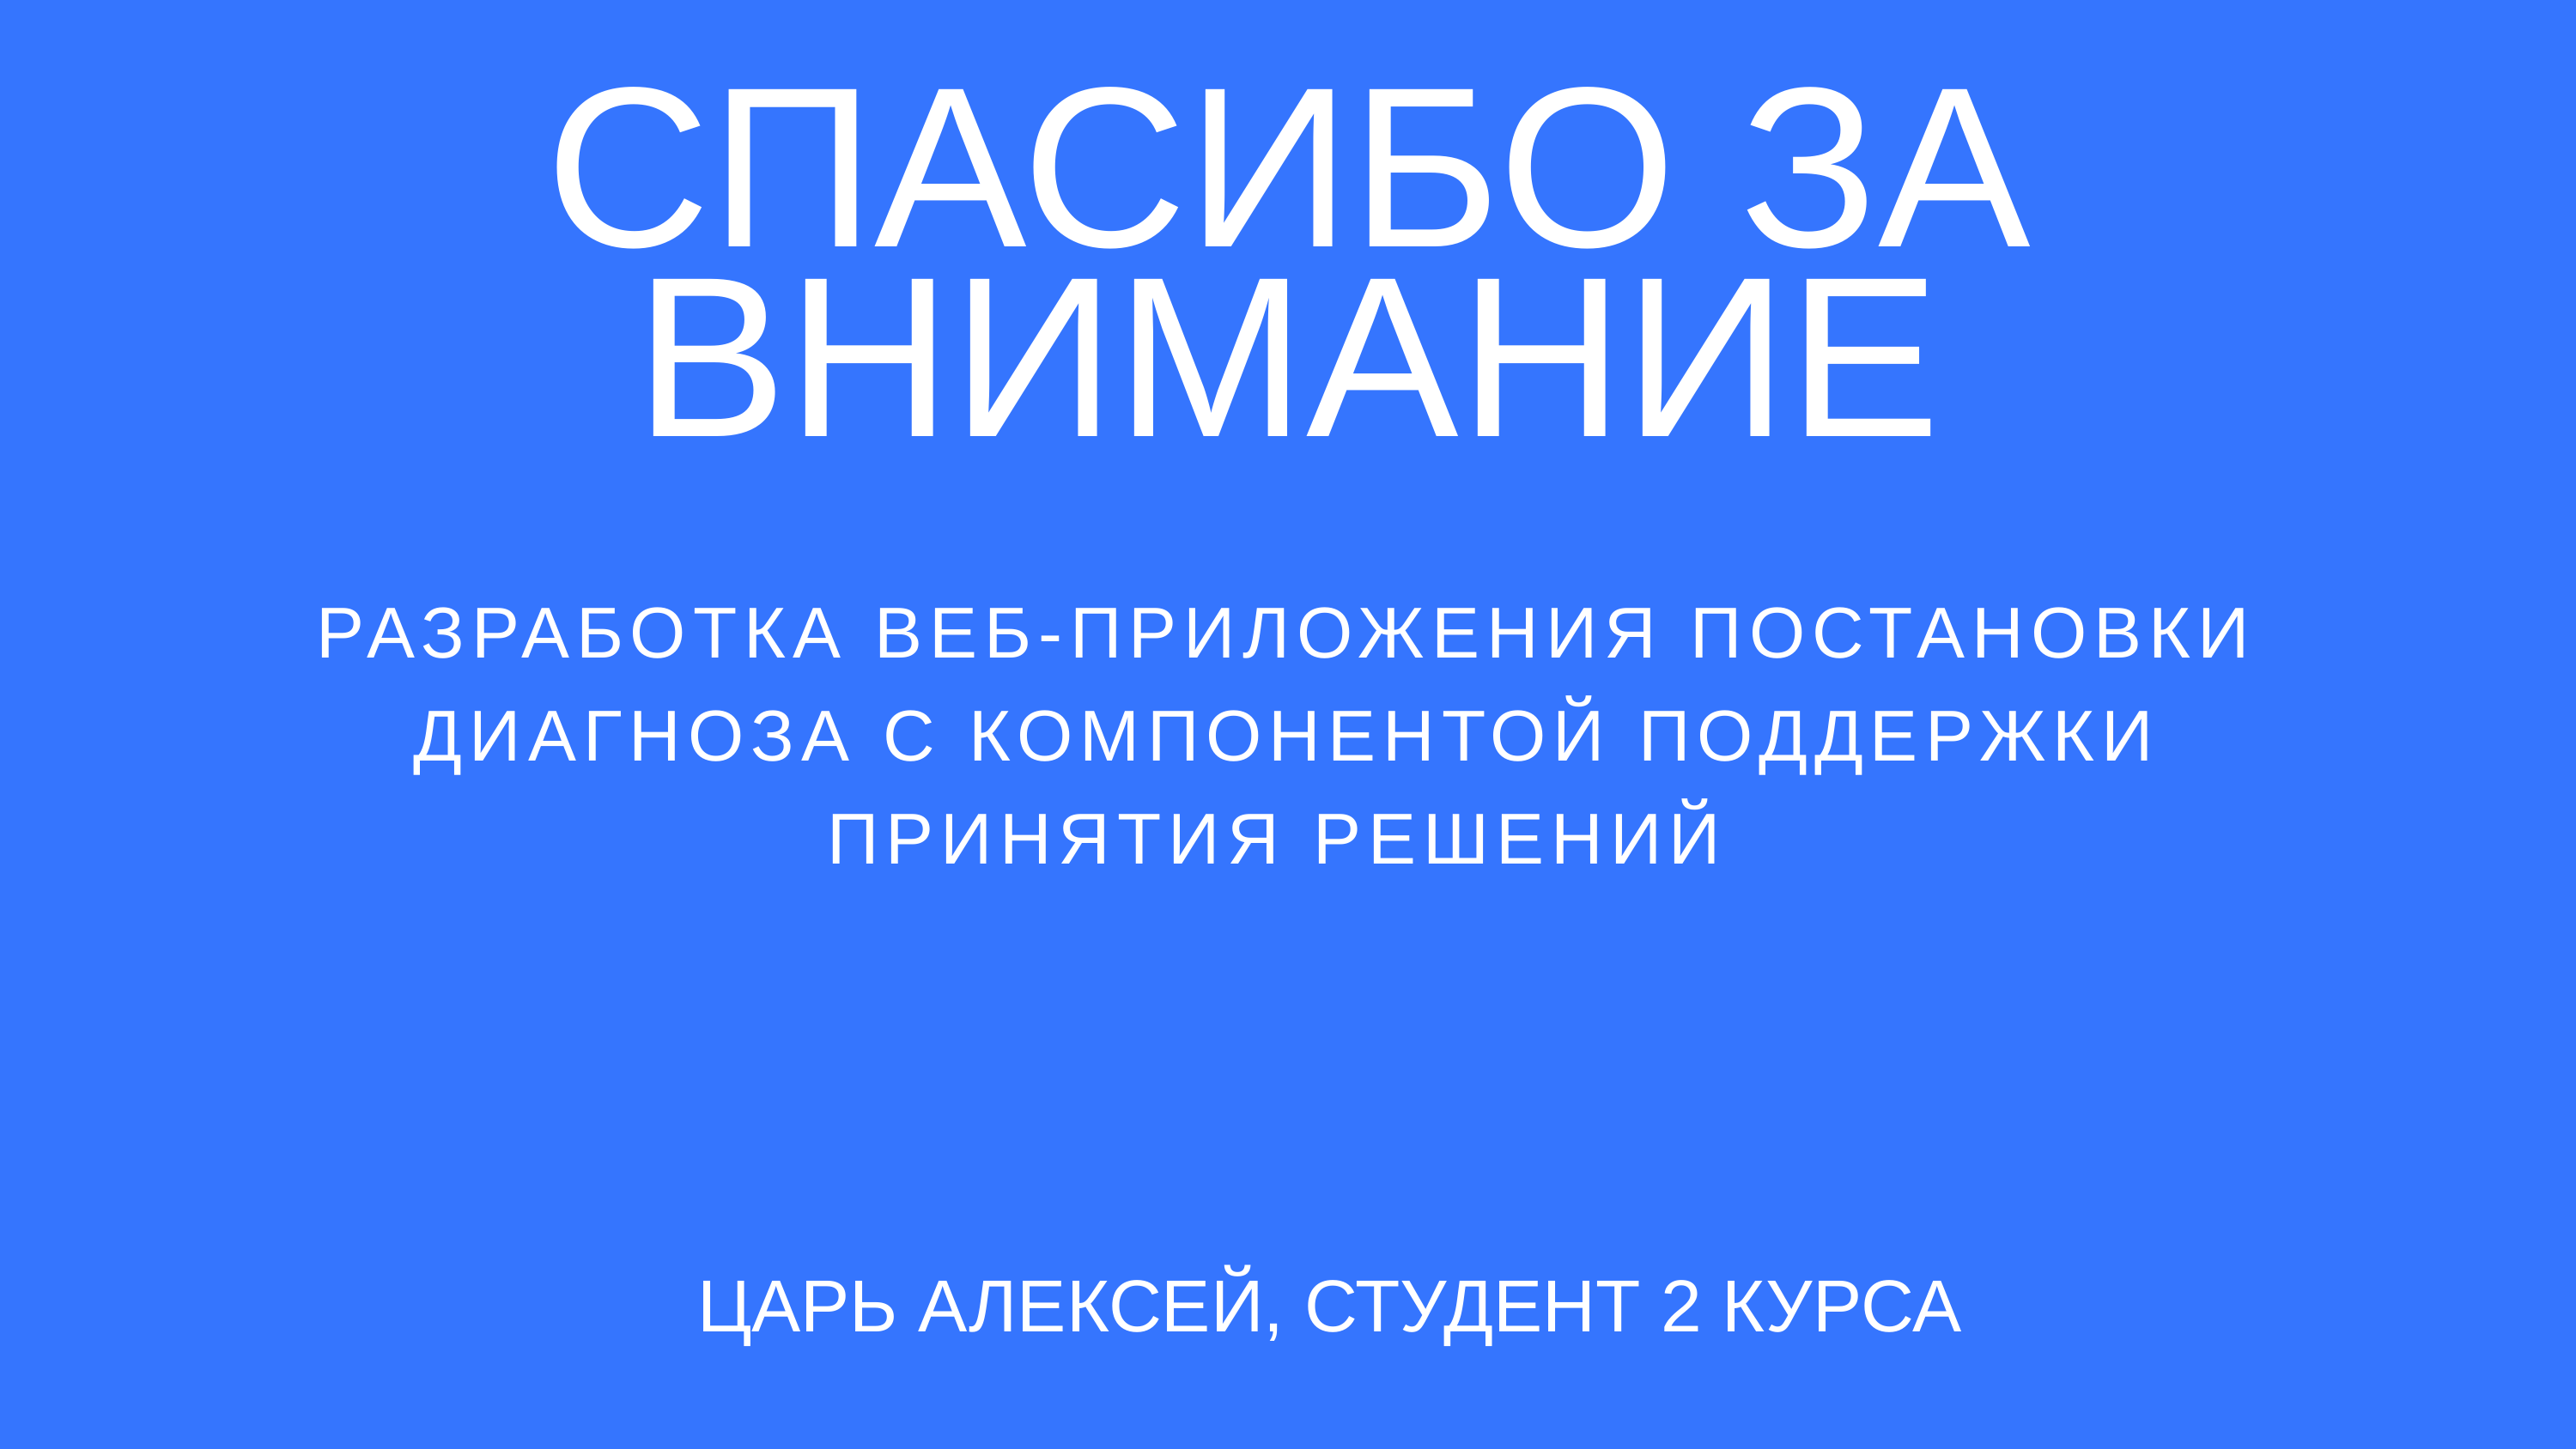

СПАСИБО ЗА ВНИМАНИЕ
РАЗРАБОТКА ВЕБ-ПРИЛОЖЕНИЯ ПОСТАНОВКИ ДИАГНОЗА С КОМПОНЕНТОЙ ПОДДЕРЖКИ ПРИНЯТИЯ РЕШЕНИЙ
ЦАРЬ АЛЕКСЕЙ, СТУДЕНТ 2 КУРСА